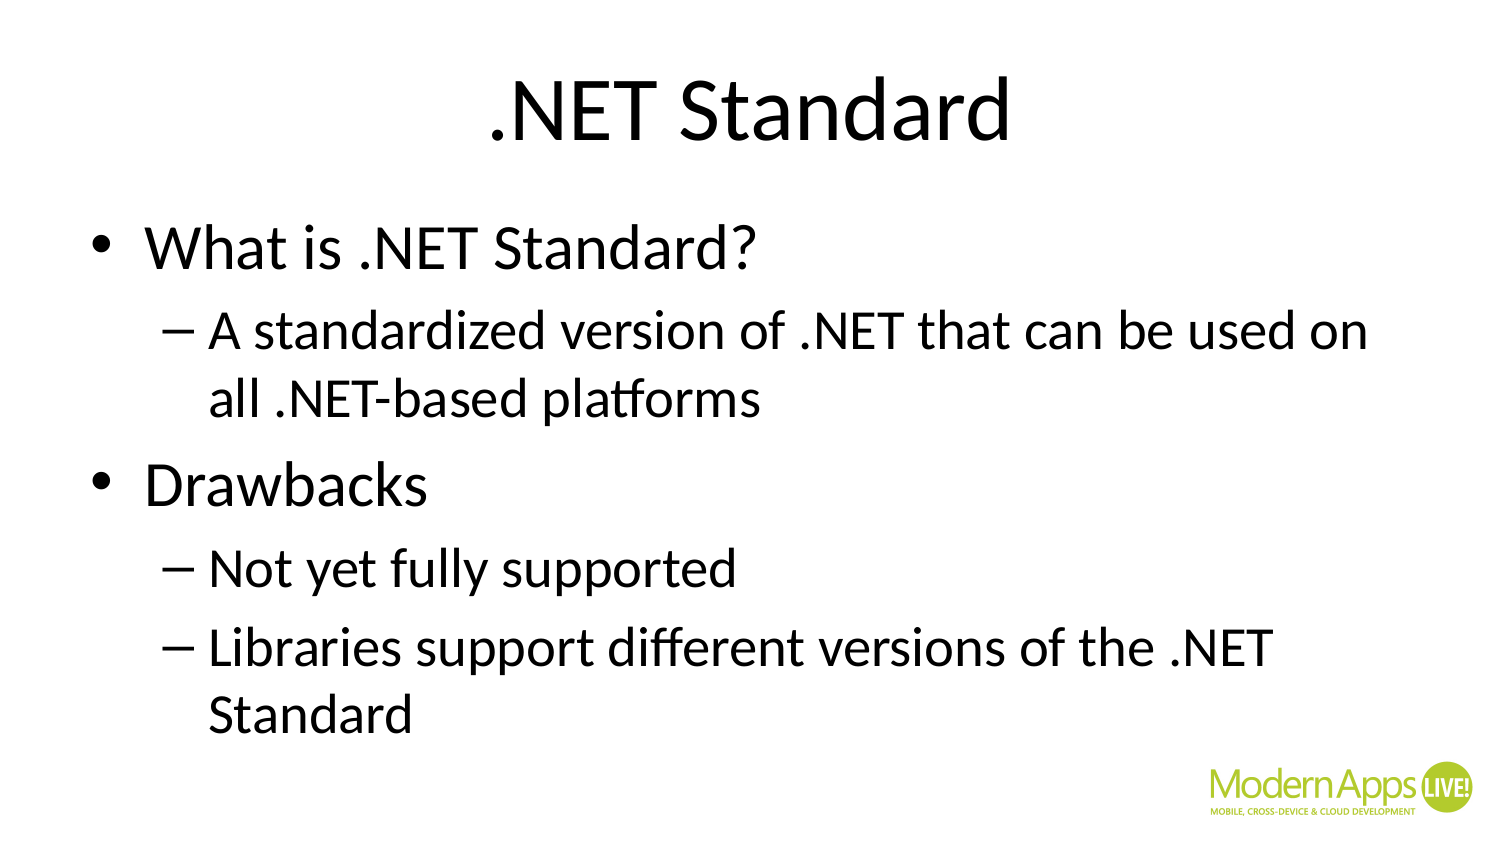

# .NET Standard
What is .NET Standard?
A standardized version of .NET that can be used on all .NET-based platforms
Drawbacks
Not yet fully supported
Libraries support different versions of the .NET Standard